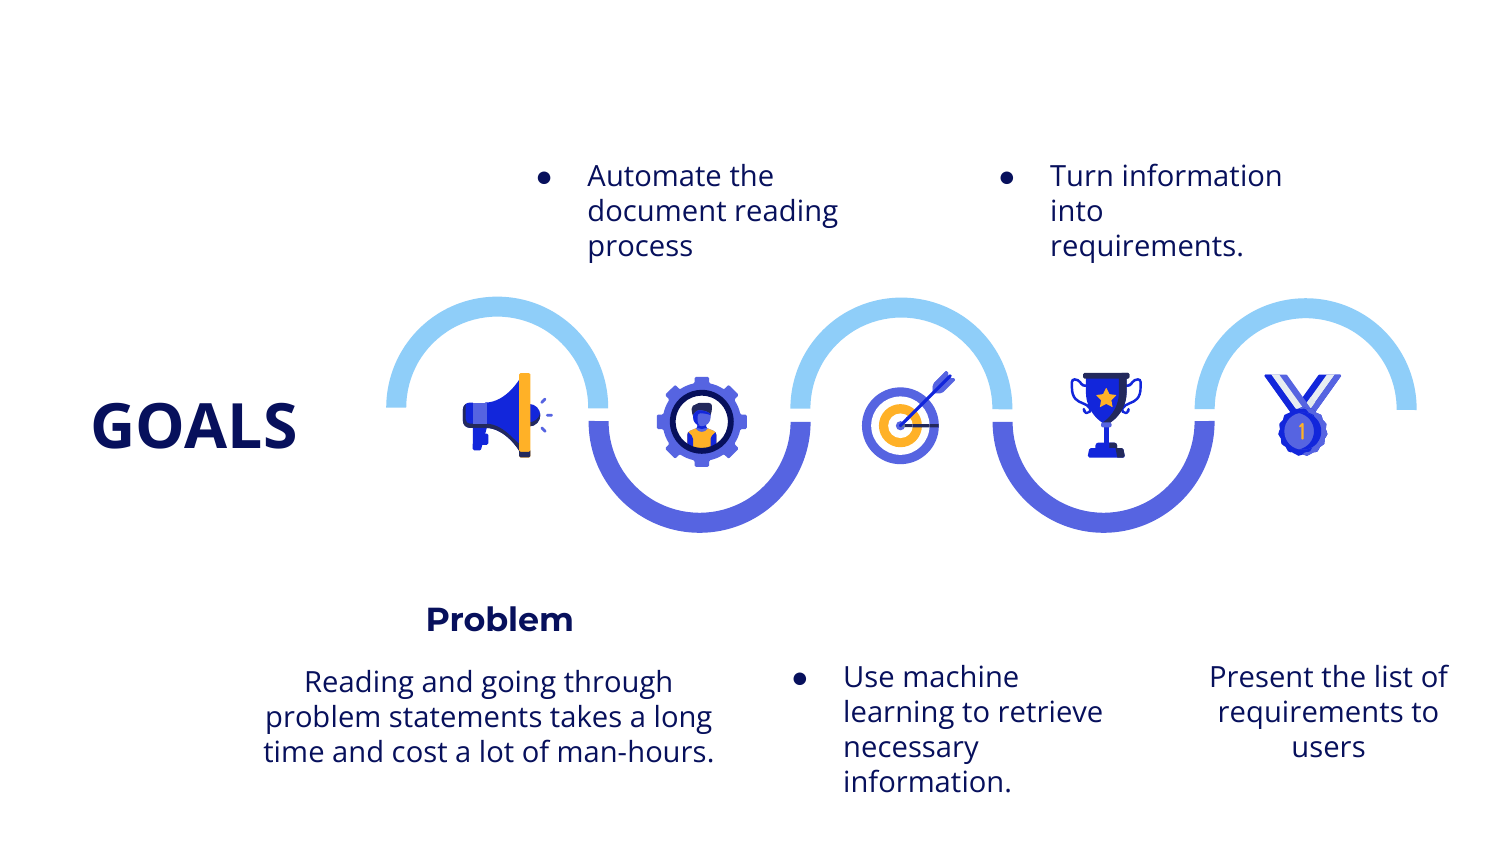

Automate the document reading process
Turn information into requirements.

# GOALS

Problem
Present the list of requirements to users

Use machine learning to retrieve necessary information.

Reading and going through problem statements takes a long time and cost a lot of man-hours.